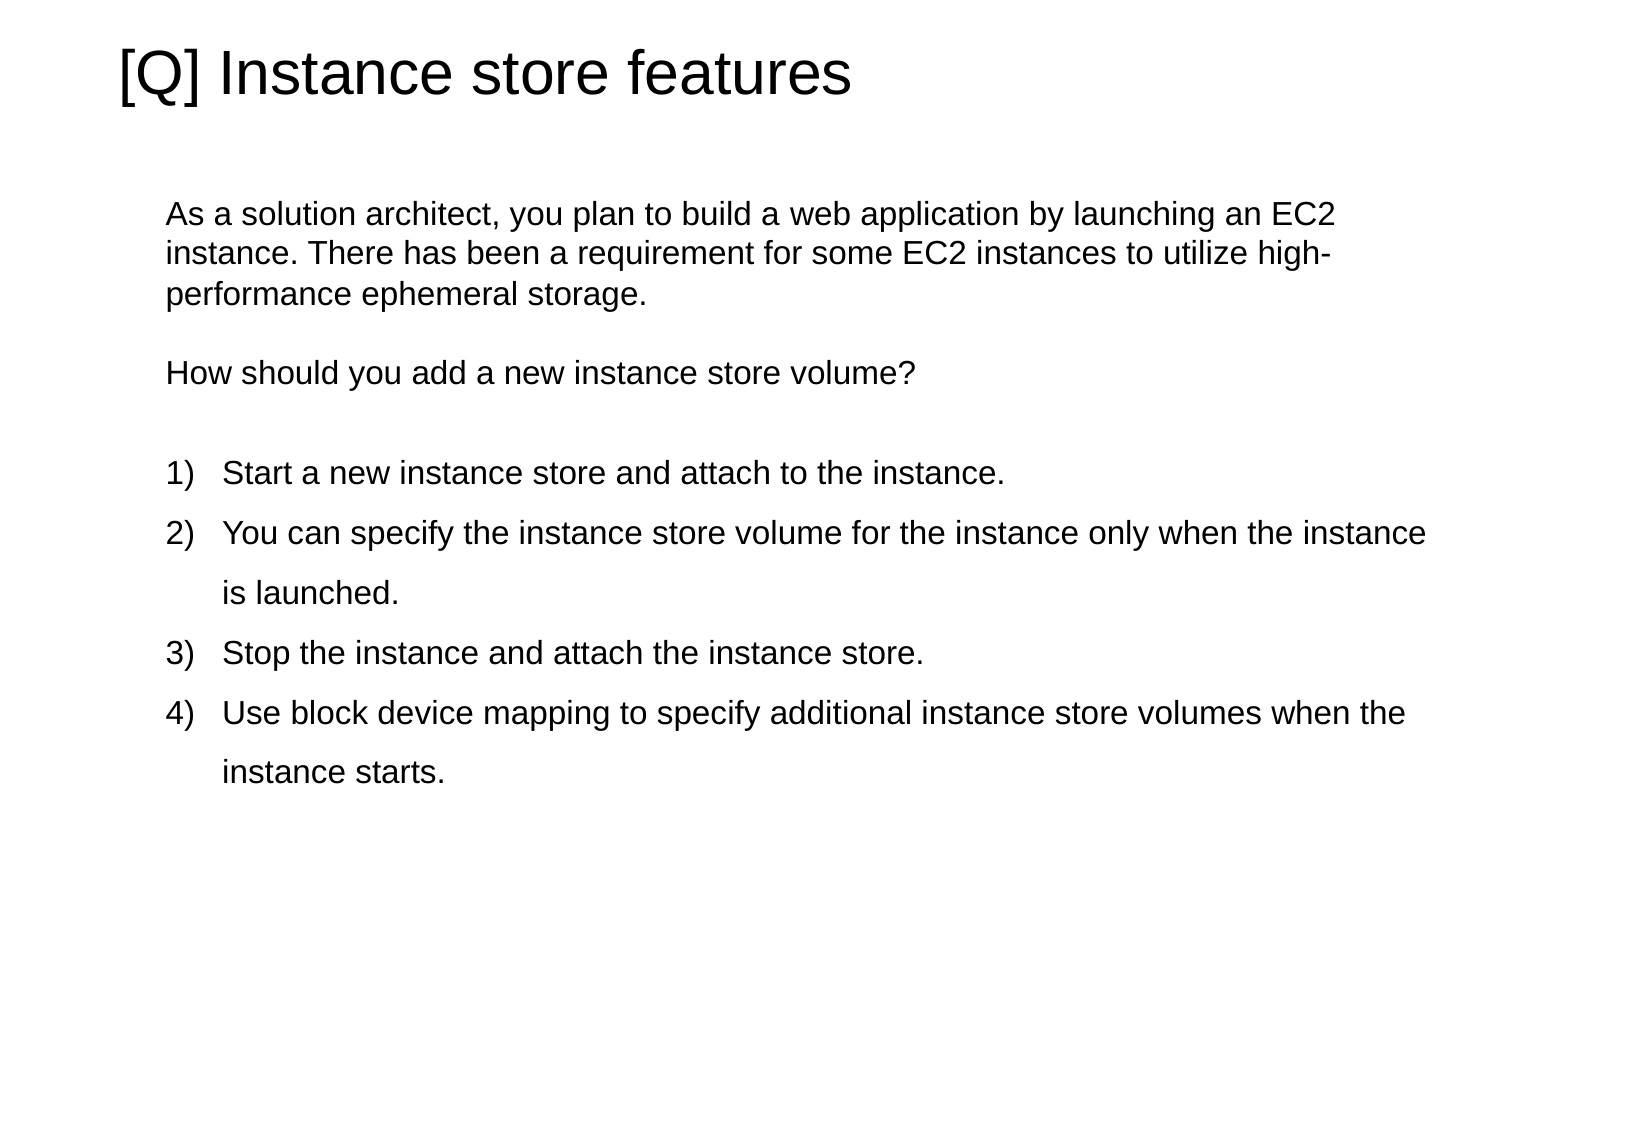

[Q] Instance store features
As a solution architect, you plan to build a web application by launching an EC2 instance. There has been a requirement for some EC2 instances to utilize high-performance ephemeral storage.

How should you add a new instance store volume?

Start a new instance store and attach to the instance.
You can specify the instance store volume for the instance only when the instance is launched.
Stop the instance and attach the instance store.
Use block device mapping to specify additional instance store volumes when the instance starts.